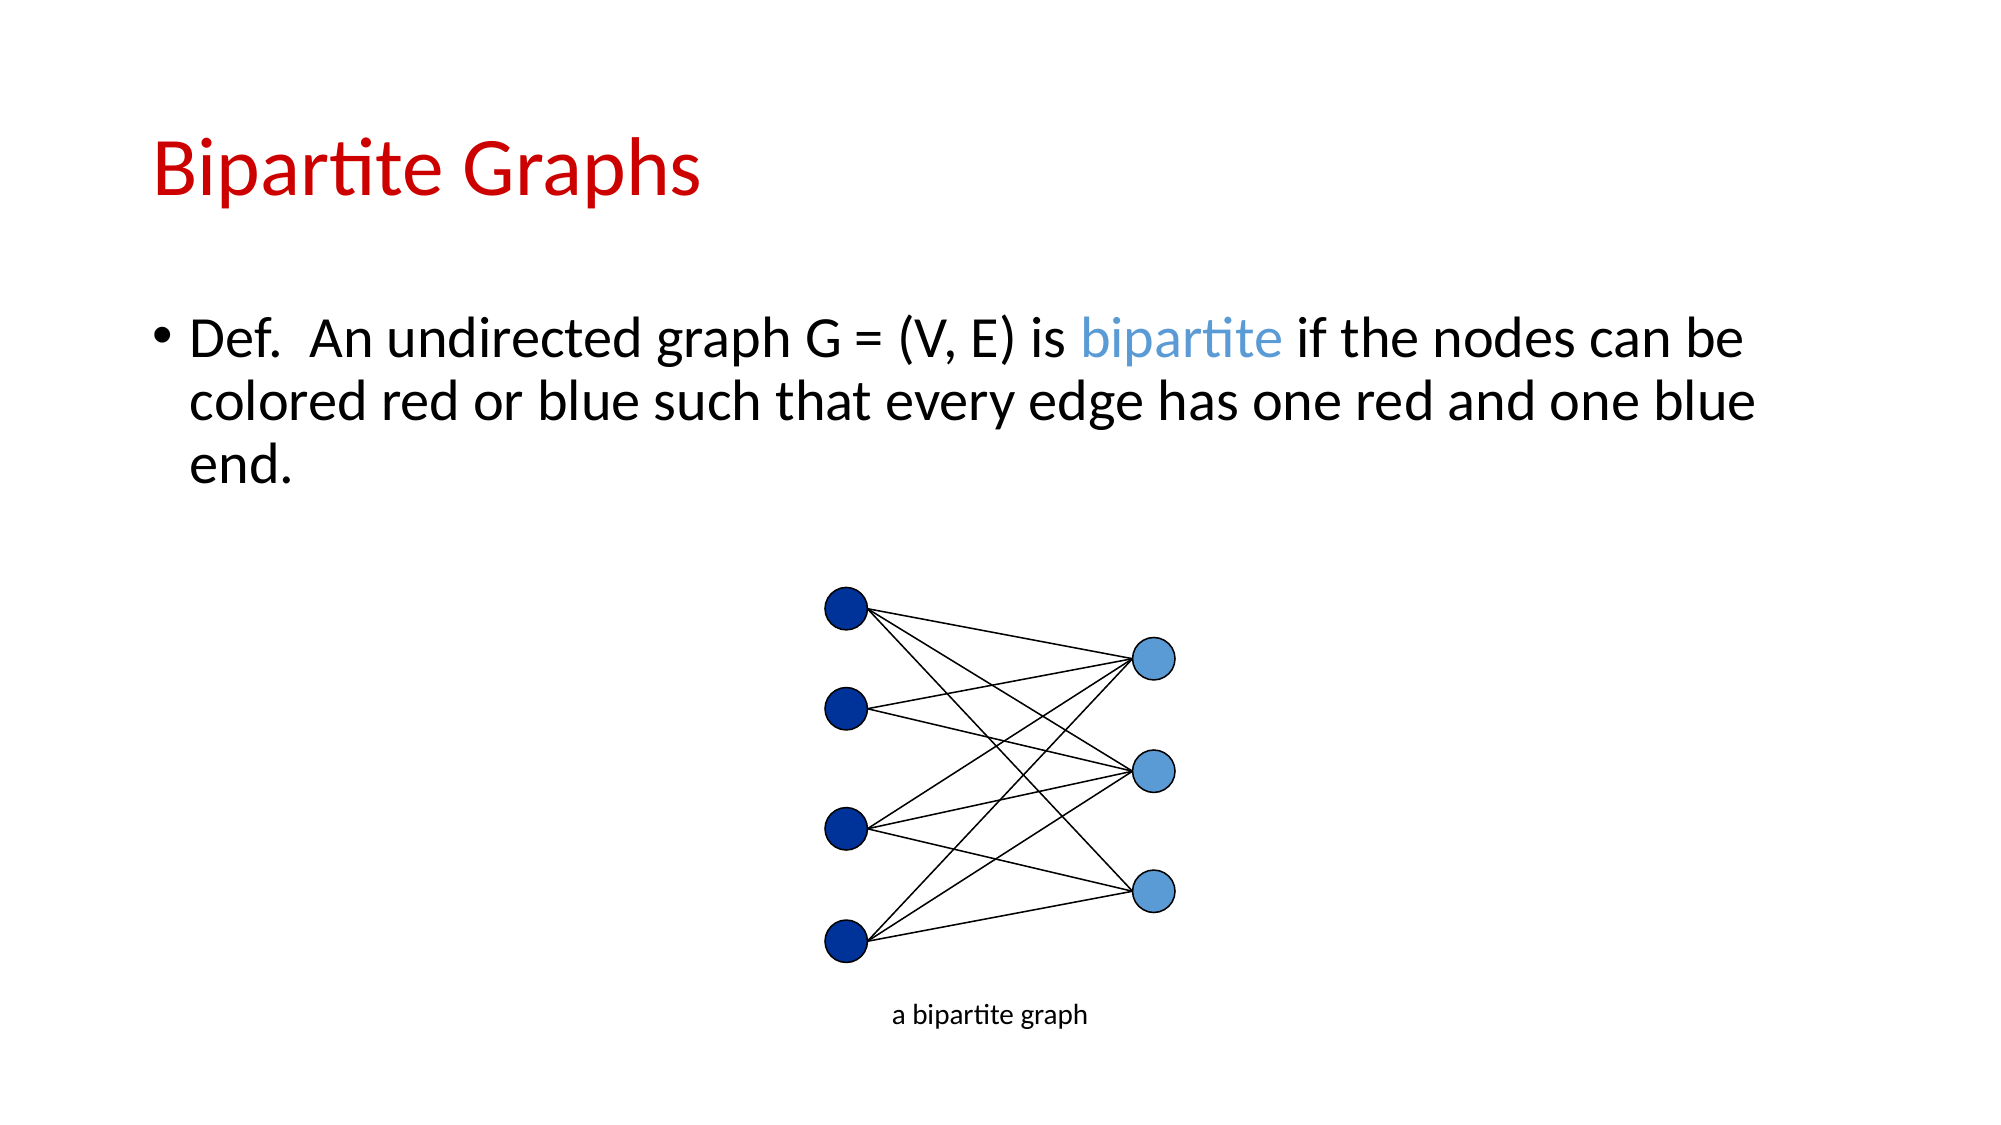

# Bipartite Graphs
Def.  An undirected graph G = (V, E) is bipartite if the nodes can be colored red or blue such that every edge has one red and one blue end.

a bipartite graph